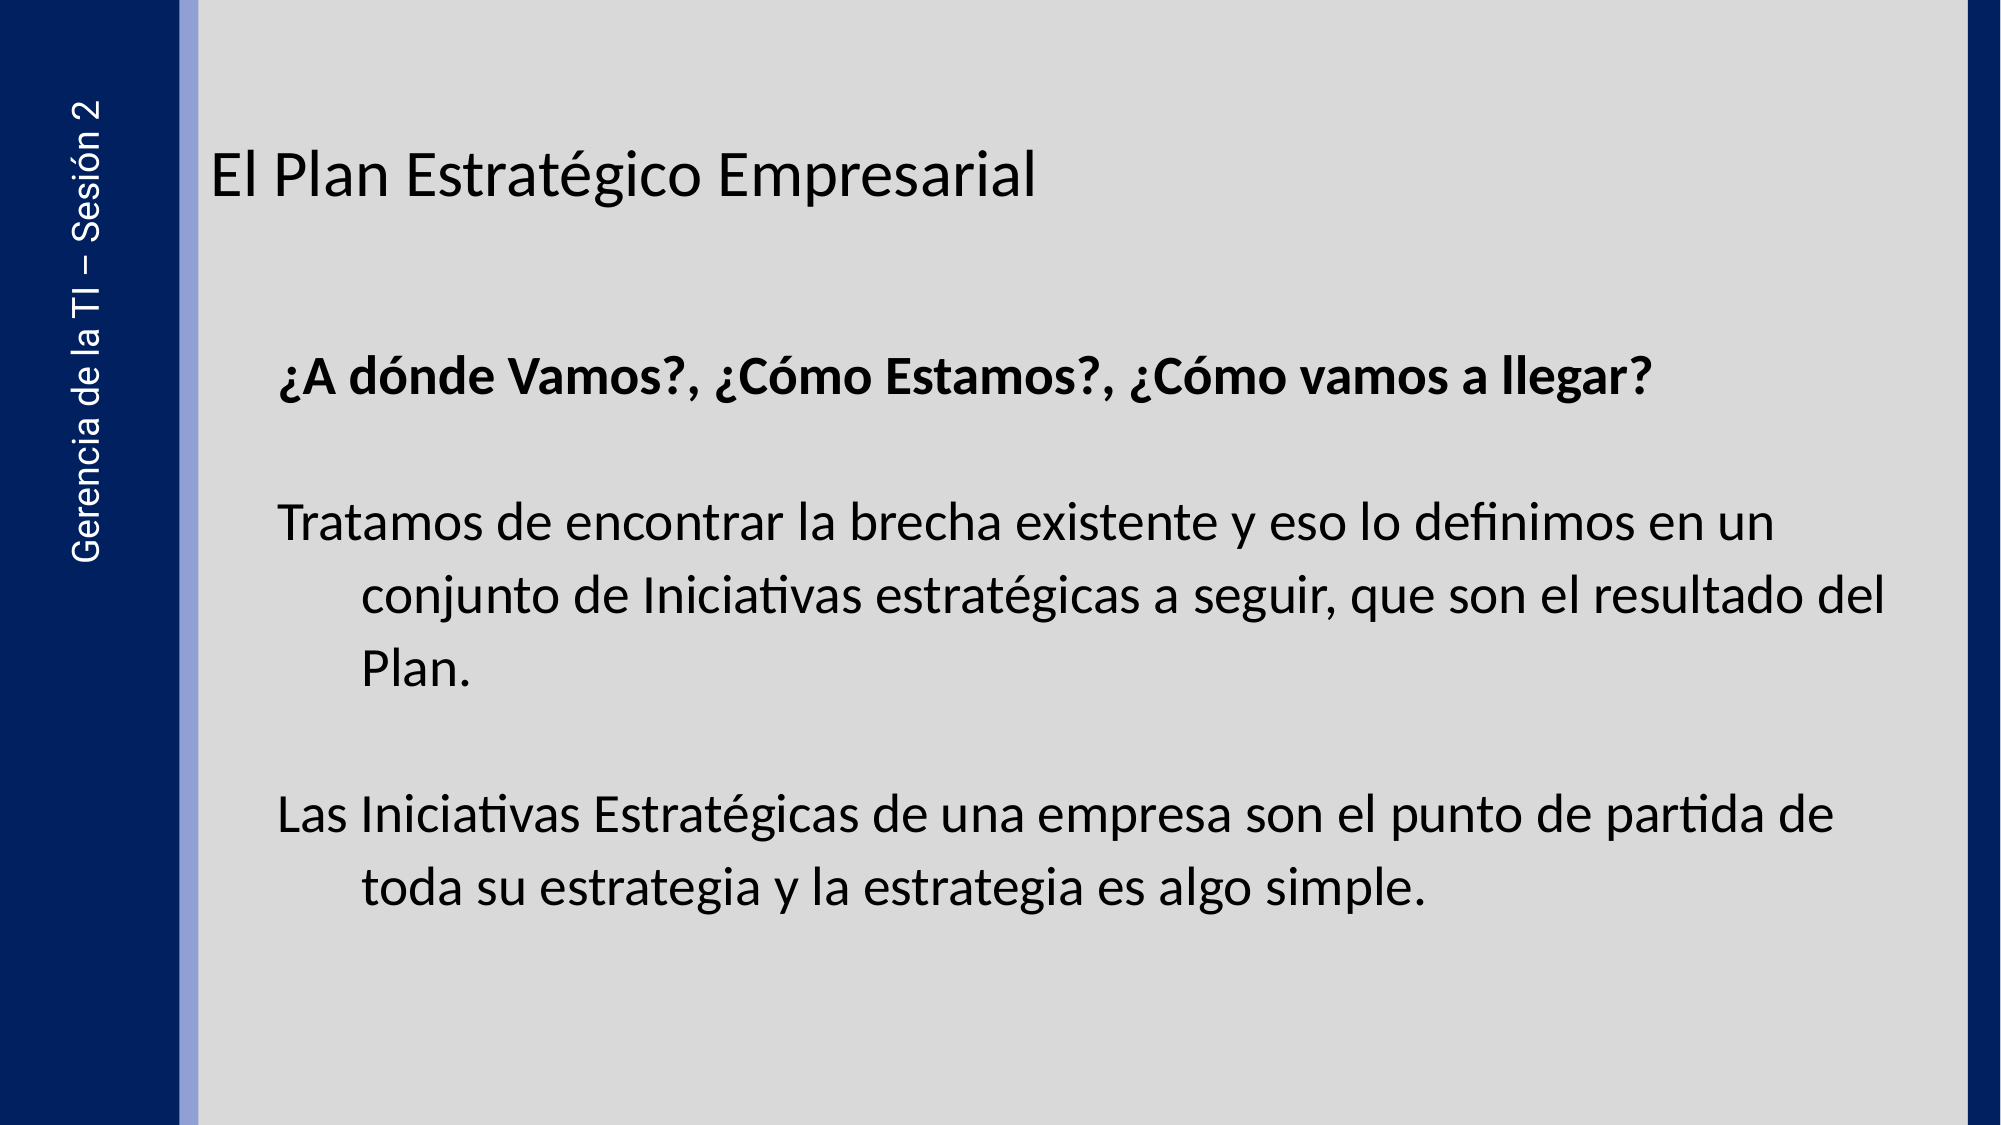

El Plan Estratégico Empresarial
¿A dónde Vamos?, ¿Cómo Estamos?, ¿Cómo vamos a llegar?

Tratamos de encontrar la brecha existente y eso lo definimos en un conjunto de Iniciativas estratégicas a seguir, que son el resultado del Plan.

Las Iniciativas Estratégicas de una empresa son el punto de partida de toda su estrategia y la estrategia es algo simple.
Gerencia de la TI – Sesión 2